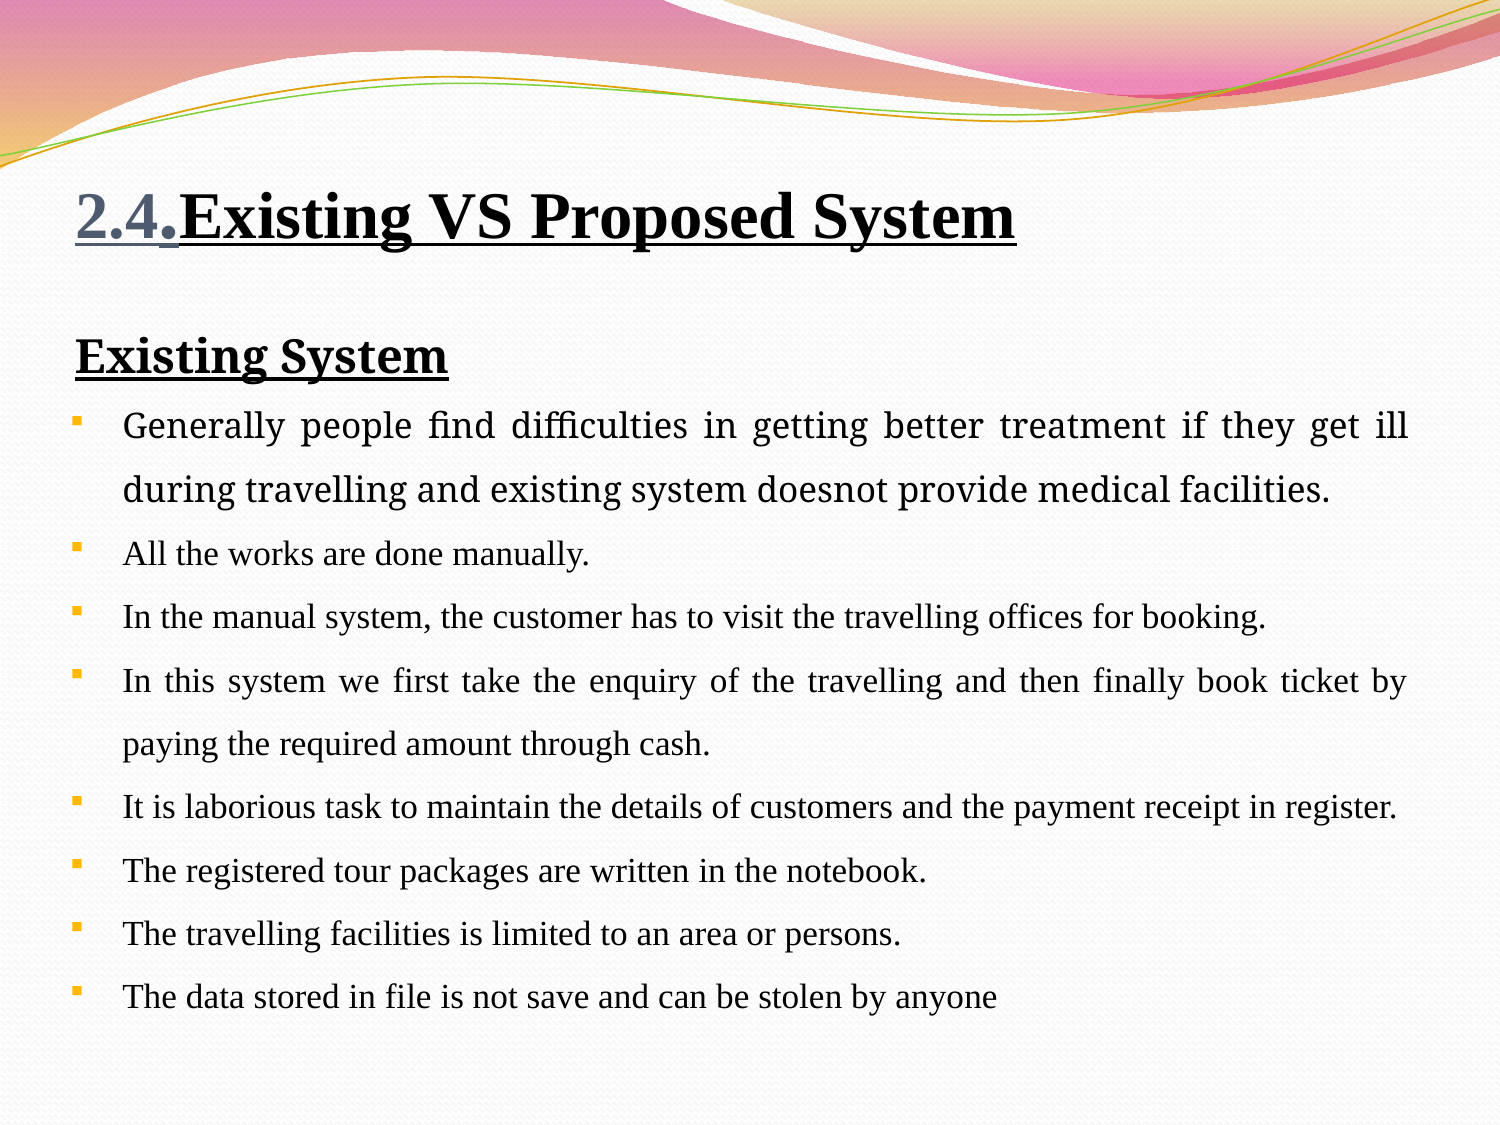

# 2.4.Existing VS Proposed System
Existing System
Generally people find difficulties in getting better treatment if they get ill during travelling and existing system doesnot provide medical facilities.
All the works are done manually.
In the manual system, the customer has to visit the travelling offices for booking.
In this system we first take the enquiry of the travelling and then finally book ticket by paying the required amount through cash.
It is laborious task to maintain the details of customers and the payment receipt in register.
The registered tour packages are written in the notebook.
The travelling facilities is limited to an area or persons.
The data stored in file is not save and can be stolen by anyone